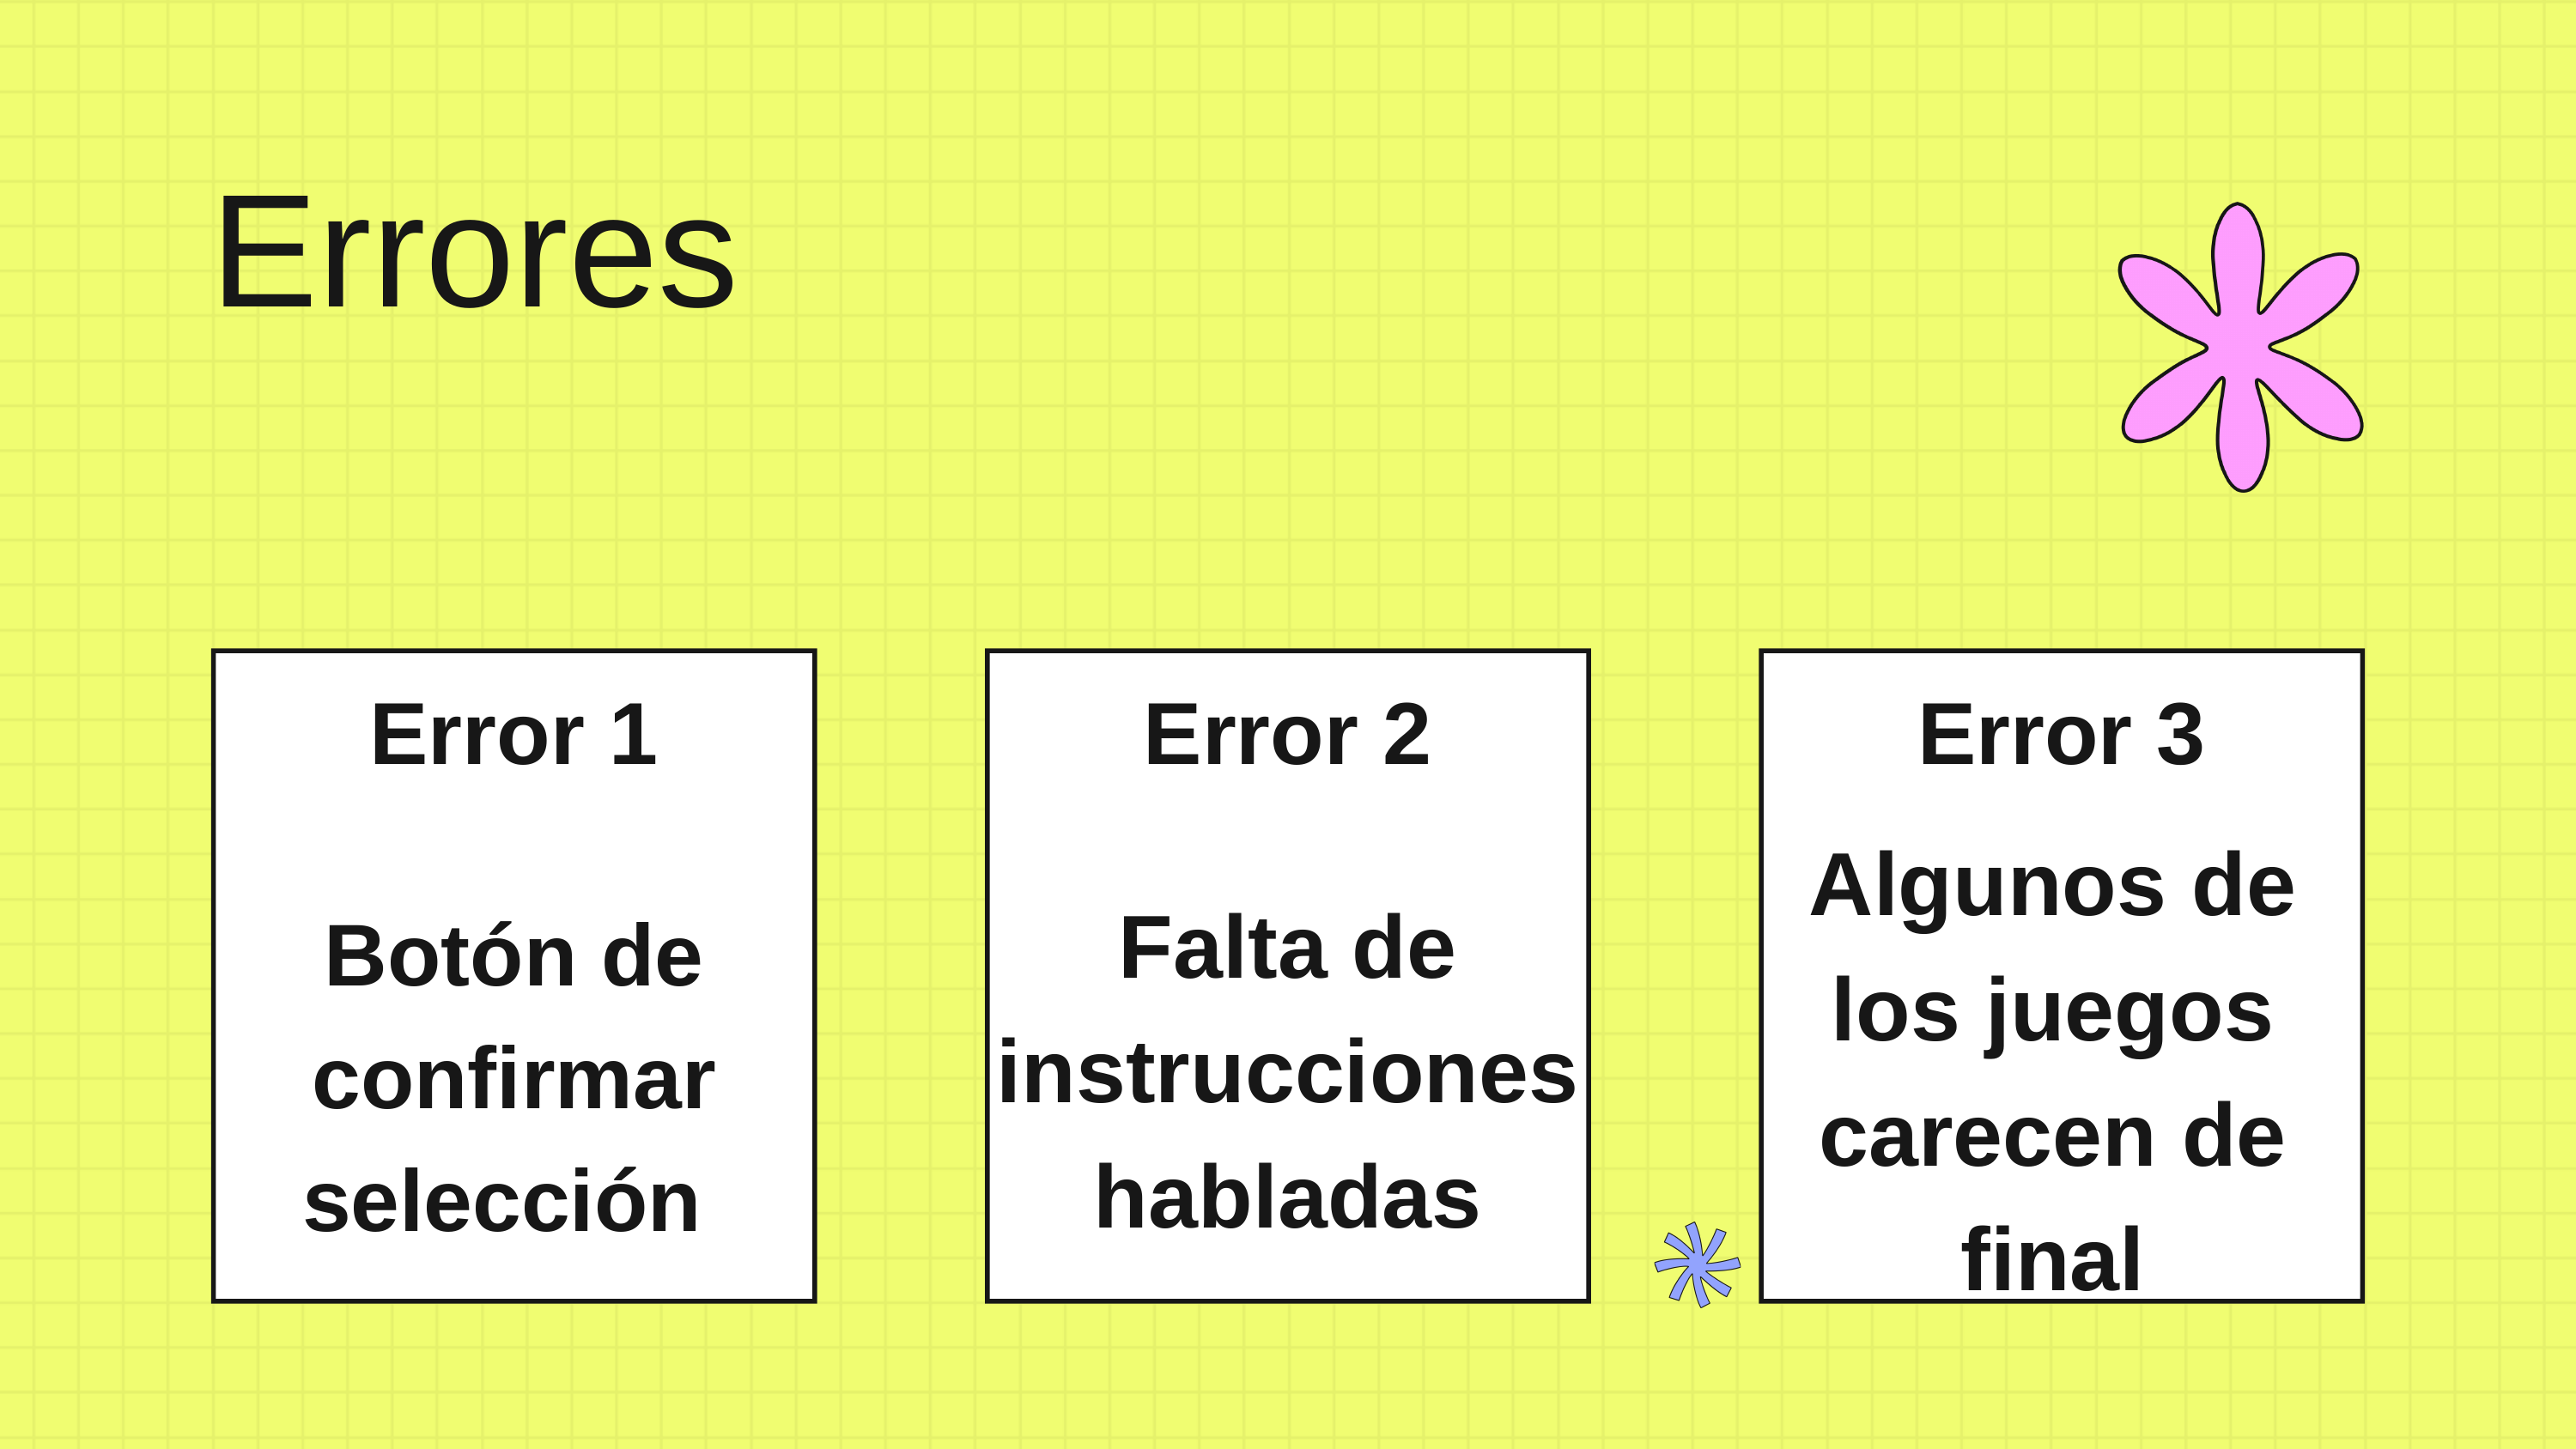

Errores

Error 1
Error 2
Error 3
Algunos de los juegos carecen de final
Falta de instrucciones habladas
Botón de confirmar selección